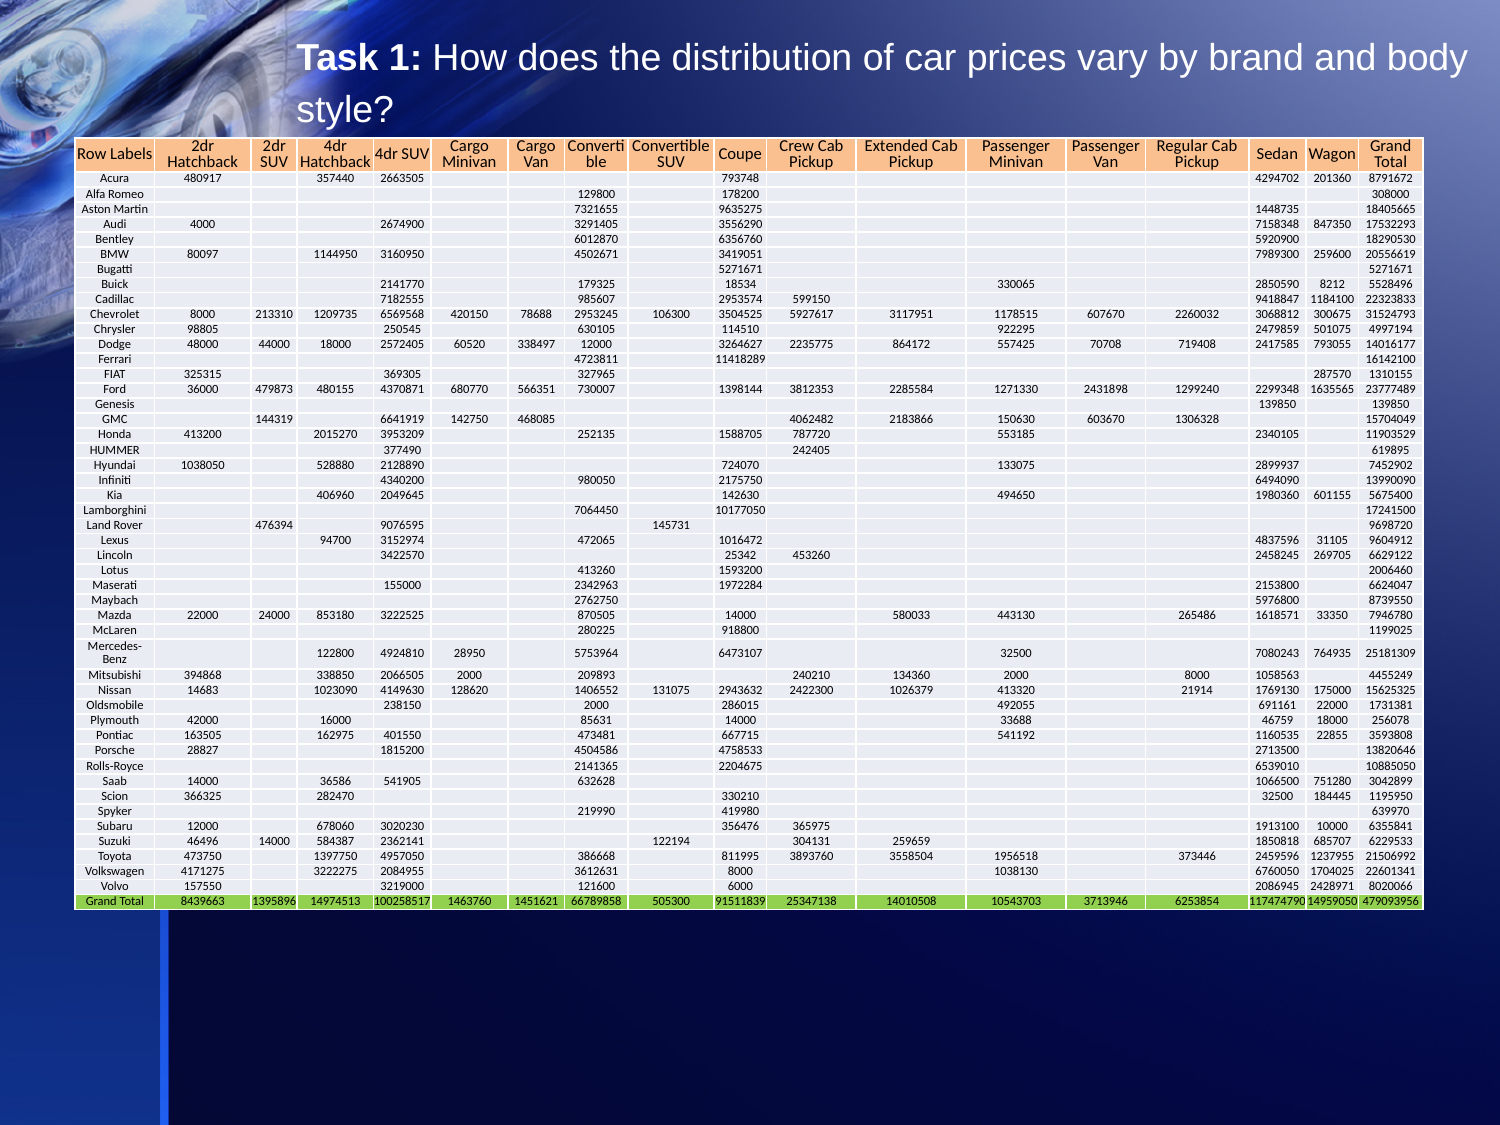

Task 1: How does the distribution of car prices vary by brand and body style?
| Row Labels | 2dr Hatchback | 2dr SUV | 4dr Hatchback | 4dr SUV | Cargo Minivan | Cargo Van | Convertible | Convertible SUV | Coupe | Crew Cab Pickup | Extended Cab Pickup | Passenger Minivan | Passenger Van | Regular Cab Pickup | Sedan | Wagon | Grand Total |
| --- | --- | --- | --- | --- | --- | --- | --- | --- | --- | --- | --- | --- | --- | --- | --- | --- | --- |
| Acura | 480917 |  | 357440 | 2663505 |  |  |  |  | 793748 |  |  |  |  |  | 4294702 | 201360 | 8791672 |
| Alfa Romeo |  |  |  |  |  |  | 129800 |  | 178200 |  |  |  |  |  |  |  | 308000 |
| Aston Martin |  |  |  |  |  |  | 7321655 |  | 9635275 |  |  |  |  |  | 1448735 |  | 18405665 |
| Audi | 4000 |  |  | 2674900 |  |  | 3291405 |  | 3556290 |  |  |  |  |  | 7158348 | 847350 | 17532293 |
| Bentley |  |  |  |  |  |  | 6012870 |  | 6356760 |  |  |  |  |  | 5920900 |  | 18290530 |
| BMW | 80097 |  | 1144950 | 3160950 |  |  | 4502671 |  | 3419051 |  |  |  |  |  | 7989300 | 259600 | 20556619 |
| Bugatti |  |  |  |  |  |  |  |  | 5271671 |  |  |  |  |  |  |  | 5271671 |
| Buick |  |  |  | 2141770 |  |  | 179325 |  | 18534 |  |  | 330065 |  |  | 2850590 | 8212 | 5528496 |
| Cadillac |  |  |  | 7182555 |  |  | 985607 |  | 2953574 | 599150 |  |  |  |  | 9418847 | 1184100 | 22323833 |
| Chevrolet | 8000 | 213310 | 1209735 | 6569568 | 420150 | 78688 | 2953245 | 106300 | 3504525 | 5927617 | 3117951 | 1178515 | 607670 | 2260032 | 3068812 | 300675 | 31524793 |
| Chrysler | 98805 |  |  | 250545 |  |  | 630105 |  | 114510 |  |  | 922295 |  |  | 2479859 | 501075 | 4997194 |
| Dodge | 48000 | 44000 | 18000 | 2572405 | 60520 | 338497 | 12000 |  | 3264627 | 2235775 | 864172 | 557425 | 70708 | 719408 | 2417585 | 793055 | 14016177 |
| Ferrari |  |  |  |  |  |  | 4723811 |  | 11418289 |  |  |  |  |  |  |  | 16142100 |
| FIAT | 325315 |  |  | 369305 |  |  | 327965 |  |  |  |  |  |  |  |  | 287570 | 1310155 |
| Ford | 36000 | 479873 | 480155 | 4370871 | 680770 | 566351 | 730007 |  | 1398144 | 3812353 | 2285584 | 1271330 | 2431898 | 1299240 | 2299348 | 1635565 | 23777489 |
| Genesis |  |  |  |  |  |  |  |  |  |  |  |  |  |  | 139850 |  | 139850 |
| GMC |  | 144319 |  | 6641919 | 142750 | 468085 |  |  |  | 4062482 | 2183866 | 150630 | 603670 | 1306328 |  |  | 15704049 |
| Honda | 413200 |  | 2015270 | 3953209 |  |  | 252135 |  | 1588705 | 787720 |  | 553185 |  |  | 2340105 |  | 11903529 |
| HUMMER |  |  |  | 377490 |  |  |  |  |  | 242405 |  |  |  |  |  |  | 619895 |
| Hyundai | 1038050 |  | 528880 | 2128890 |  |  |  |  | 724070 |  |  | 133075 |  |  | 2899937 |  | 7452902 |
| Infiniti |  |  |  | 4340200 |  |  | 980050 |  | 2175750 |  |  |  |  |  | 6494090 |  | 13990090 |
| Kia |  |  | 406960 | 2049645 |  |  |  |  | 142630 |  |  | 494650 |  |  | 1980360 | 601155 | 5675400 |
| Lamborghini |  |  |  |  |  |  | 7064450 |  | 10177050 |  |  |  |  |  |  |  | 17241500 |
| Land Rover |  | 476394 |  | 9076595 |  |  |  | 145731 |  |  |  |  |  |  |  |  | 9698720 |
| Lexus |  |  | 94700 | 3152974 |  |  | 472065 |  | 1016472 |  |  |  |  |  | 4837596 | 31105 | 9604912 |
| Lincoln |  |  |  | 3422570 |  |  |  |  | 25342 | 453260 |  |  |  |  | 2458245 | 269705 | 6629122 |
| Lotus |  |  |  |  |  |  | 413260 |  | 1593200 |  |  |  |  |  |  |  | 2006460 |
| Maserati |  |  |  | 155000 |  |  | 2342963 |  | 1972284 |  |  |  |  |  | 2153800 |  | 6624047 |
| Maybach |  |  |  |  |  |  | 2762750 |  |  |  |  |  |  |  | 5976800 |  | 8739550 |
| Mazda | 22000 | 24000 | 853180 | 3222525 |  |  | 870505 |  | 14000 |  | 580033 | 443130 |  | 265486 | 1618571 | 33350 | 7946780 |
| McLaren |  |  |  |  |  |  | 280225 |  | 918800 |  |  |  |  |  |  |  | 1199025 |
| Mercedes-Benz |  |  | 122800 | 4924810 | 28950 |  | 5753964 |  | 6473107 |  |  | 32500 |  |  | 7080243 | 764935 | 25181309 |
| Mitsubishi | 394868 |  | 338850 | 2066505 | 2000 |  | 209893 |  |  | 240210 | 134360 | 2000 |  | 8000 | 1058563 |  | 4455249 |
| Nissan | 14683 |  | 1023090 | 4149630 | 128620 |  | 1406552 | 131075 | 2943632 | 2422300 | 1026379 | 413320 |  | 21914 | 1769130 | 175000 | 15625325 |
| Oldsmobile |  |  |  | 238150 |  |  | 2000 |  | 286015 |  |  | 492055 |  |  | 691161 | 22000 | 1731381 |
| Plymouth | 42000 |  | 16000 |  |  |  | 85631 |  | 14000 |  |  | 33688 |  |  | 46759 | 18000 | 256078 |
| Pontiac | 163505 |  | 162975 | 401550 |  |  | 473481 |  | 667715 |  |  | 541192 |  |  | 1160535 | 22855 | 3593808 |
| Porsche | 28827 |  |  | 1815200 |  |  | 4504586 |  | 4758533 |  |  |  |  |  | 2713500 |  | 13820646 |
| Rolls-Royce |  |  |  |  |  |  | 2141365 |  | 2204675 |  |  |  |  |  | 6539010 |  | 10885050 |
| Saab | 14000 |  | 36586 | 541905 |  |  | 632628 |  |  |  |  |  |  |  | 1066500 | 751280 | 3042899 |
| Scion | 366325 |  | 282470 |  |  |  |  |  | 330210 |  |  |  |  |  | 32500 | 184445 | 1195950 |
| Spyker |  |  |  |  |  |  | 219990 |  | 419980 |  |  |  |  |  |  |  | 639970 |
| Subaru | 12000 |  | 678060 | 3020230 |  |  |  |  | 356476 | 365975 |  |  |  |  | 1913100 | 10000 | 6355841 |
| Suzuki | 46496 | 14000 | 584387 | 2362141 |  |  |  | 122194 |  | 304131 | 259659 |  |  |  | 1850818 | 685707 | 6229533 |
| Toyota | 473750 |  | 1397750 | 4957050 |  |  | 386668 |  | 811995 | 3893760 | 3558504 | 1956518 |  | 373446 | 2459596 | 1237955 | 21506992 |
| Volkswagen | 4171275 |  | 3222275 | 2084955 |  |  | 3612631 |  | 8000 |  |  | 1038130 |  |  | 6760050 | 1704025 | 22601341 |
| Volvo | 157550 |  |  | 3219000 |  |  | 121600 |  | 6000 |  |  |  |  |  | 2086945 | 2428971 | 8020066 |
| Grand Total | 8439663 | 1395896 | 14974513 | 100258517 | 1463760 | 1451621 | 66789858 | 505300 | 91511839 | 25347138 | 14010508 | 10543703 | 3713946 | 6253854 | 117474790 | 14959050 | 479093956 |